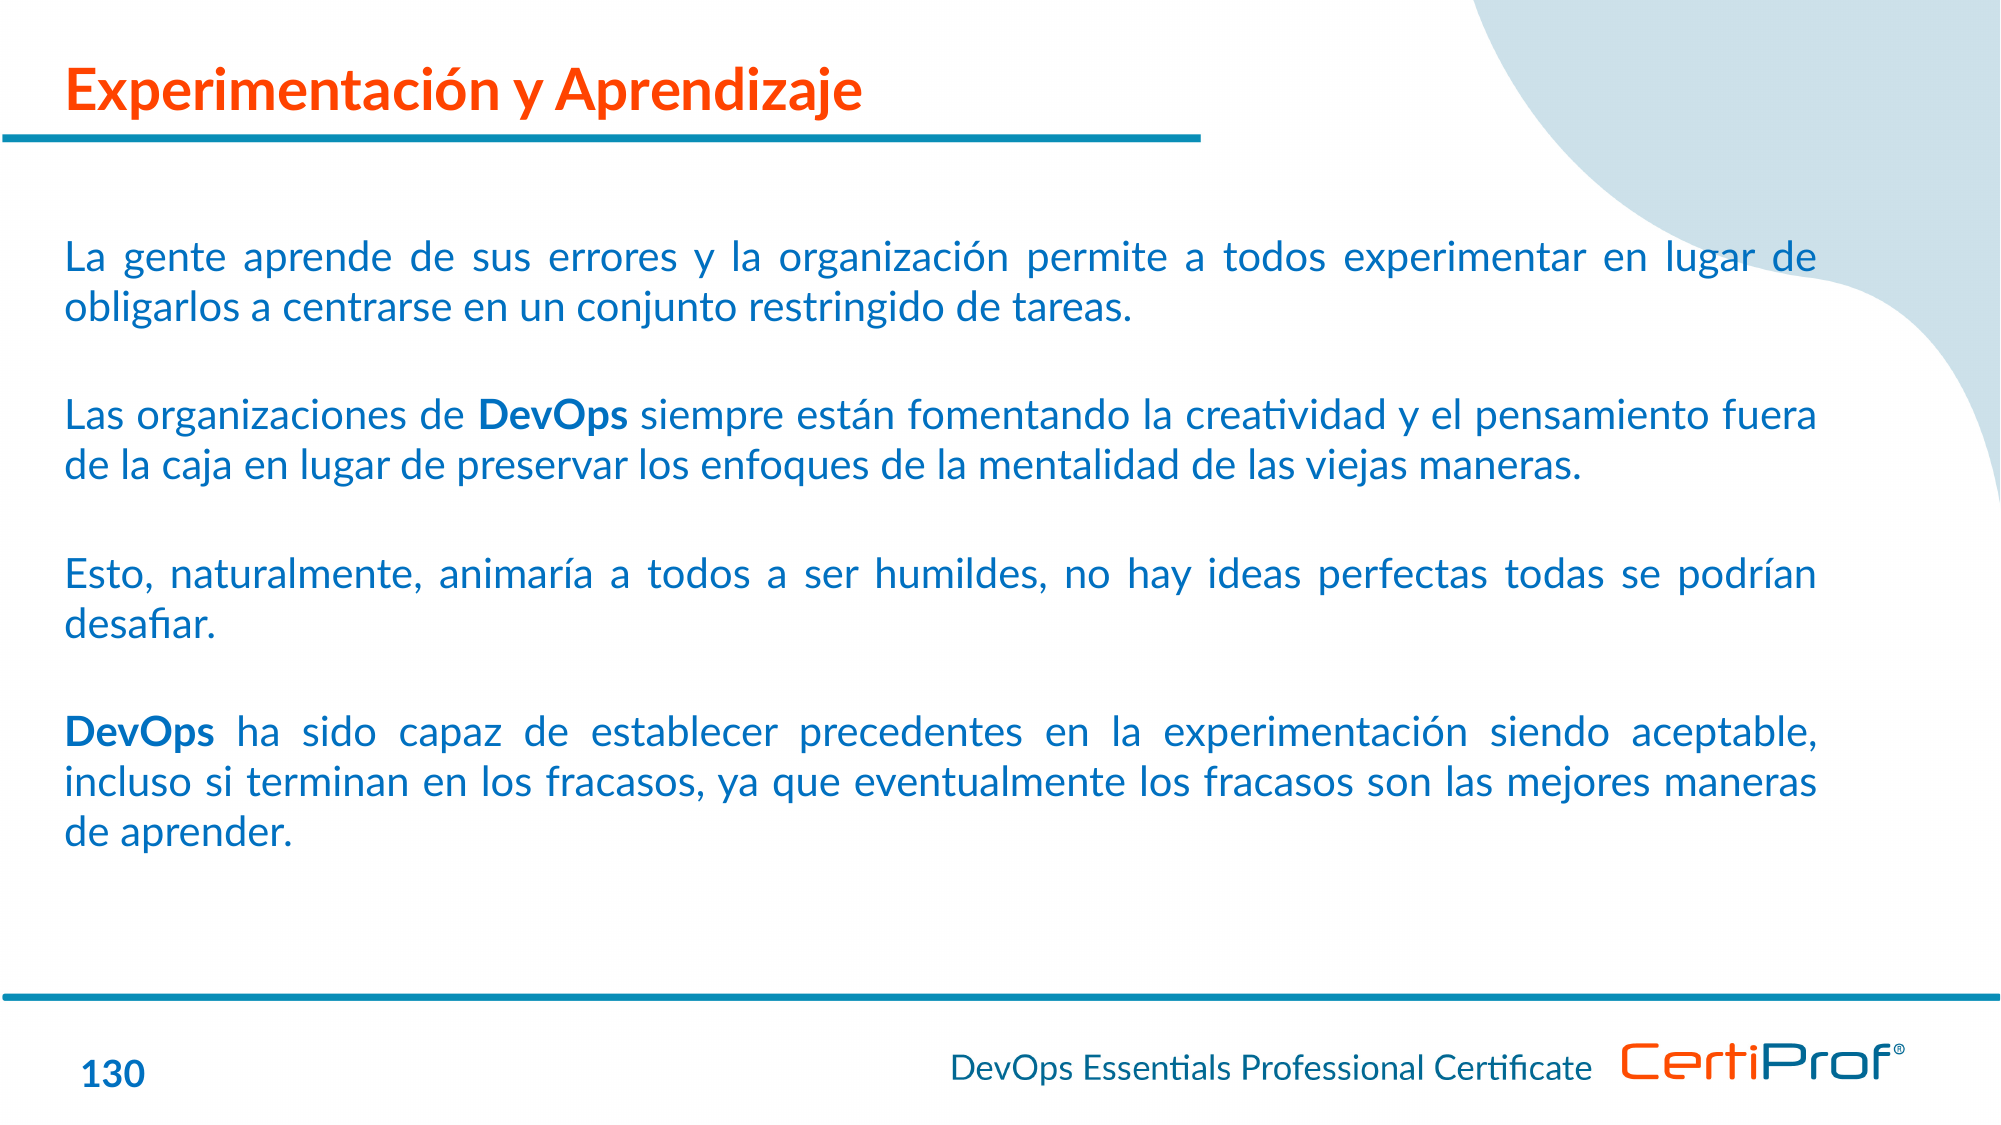

Experimentación y Aprendizaje
La gente aprende de sus errores y la organización permite a todos experimentar en lugar de obligarlos a centrarse en un conjunto restringido de tareas.

Las organizaciones de DevOps siempre están fomentando la creatividad y el pensamiento fuera de la caja en lugar de preservar los enfoques de la mentalidad de las viejas maneras.

Esto, naturalmente, animaría a todos a ser humildes, no hay ideas perfectas todas se podrían desafiar.

DevOps ha sido capaz de establecer precedentes en la experimentación siendo aceptable, incluso si terminan en los fracasos, ya que eventualmente los fracasos son las mejores maneras de aprender.